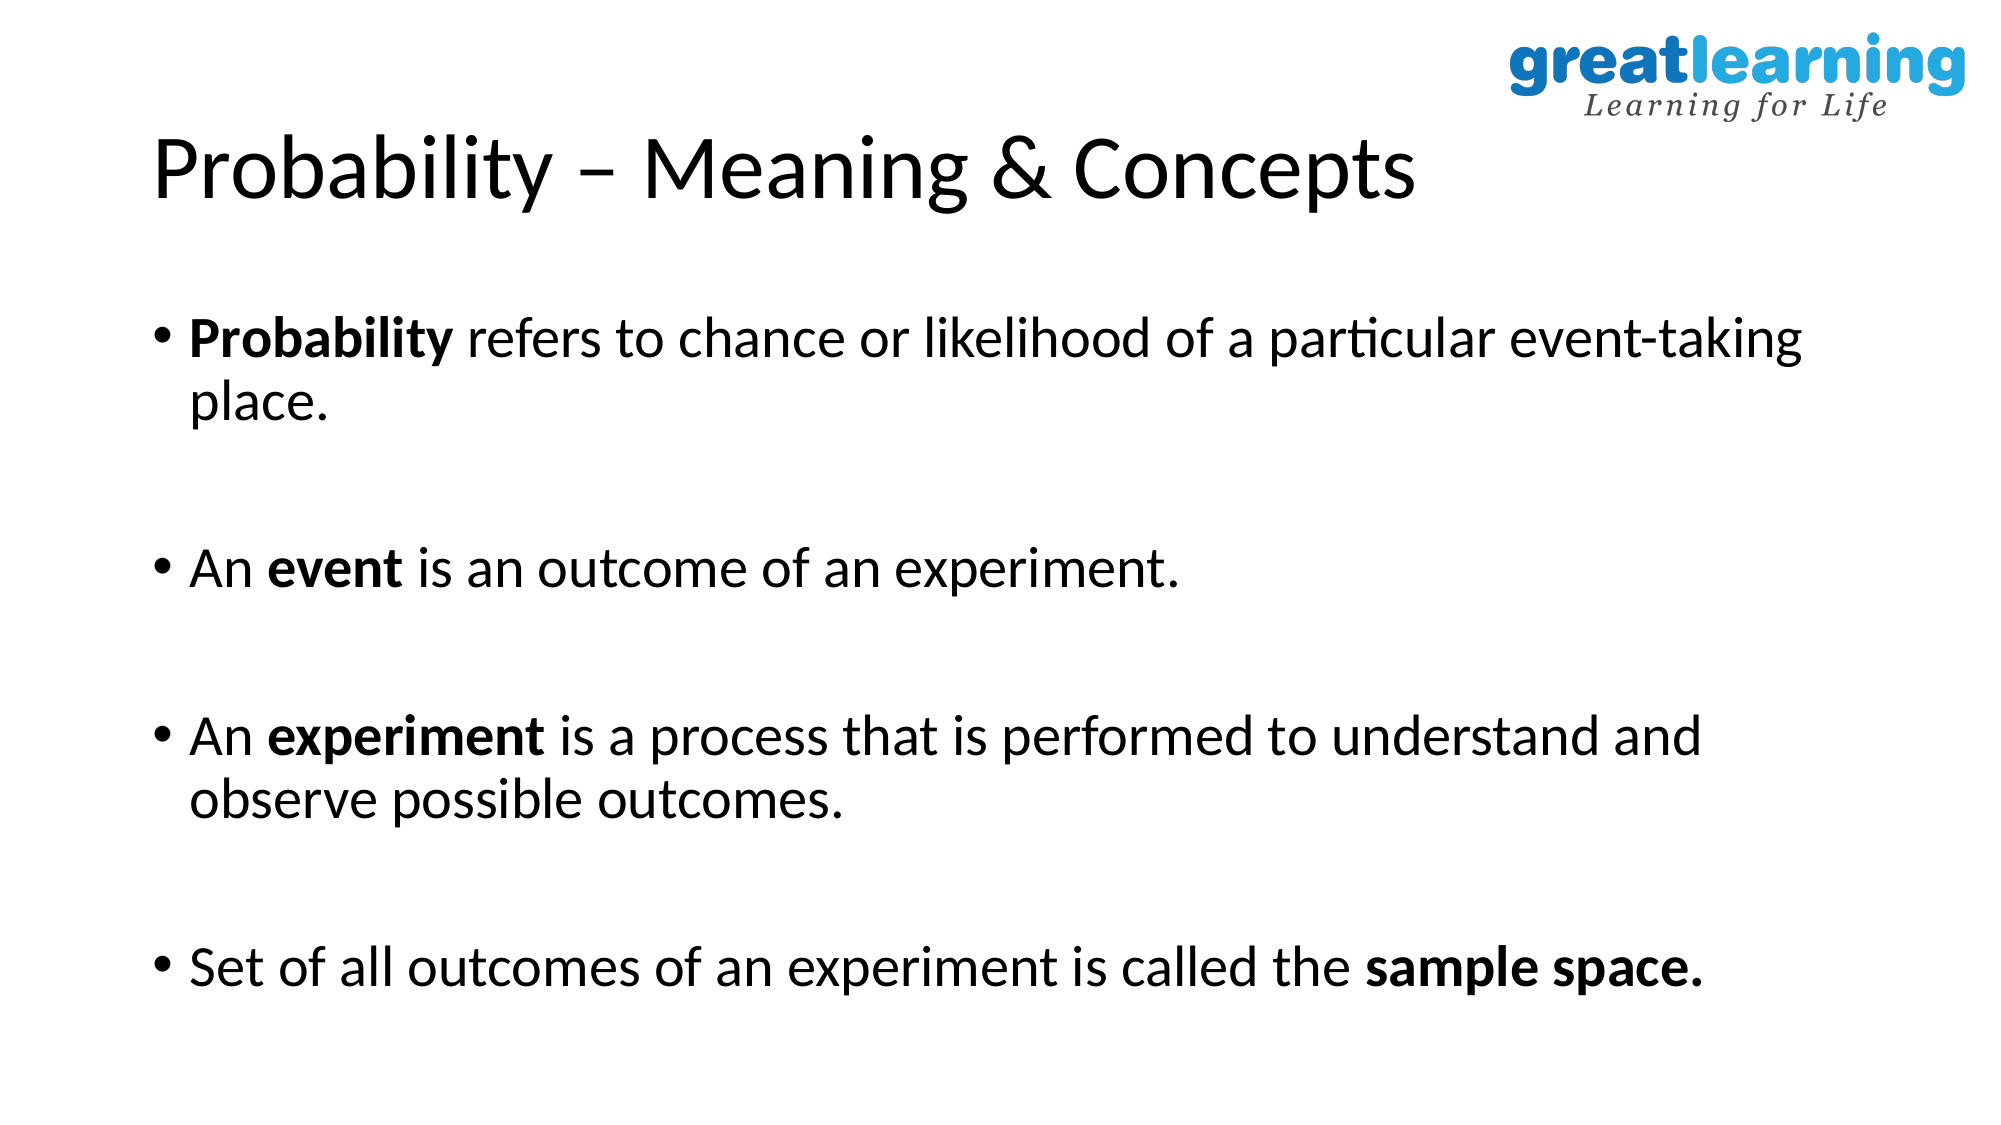

# Probability – Meaning & Concepts
Probability refers to chance or likelihood of a particular event-taking place.

An event is an outcome of an experiment.

An experiment is a process that is performed to understand and observe possible outcomes.

Set of all outcomes of an experiment is called the sample space.